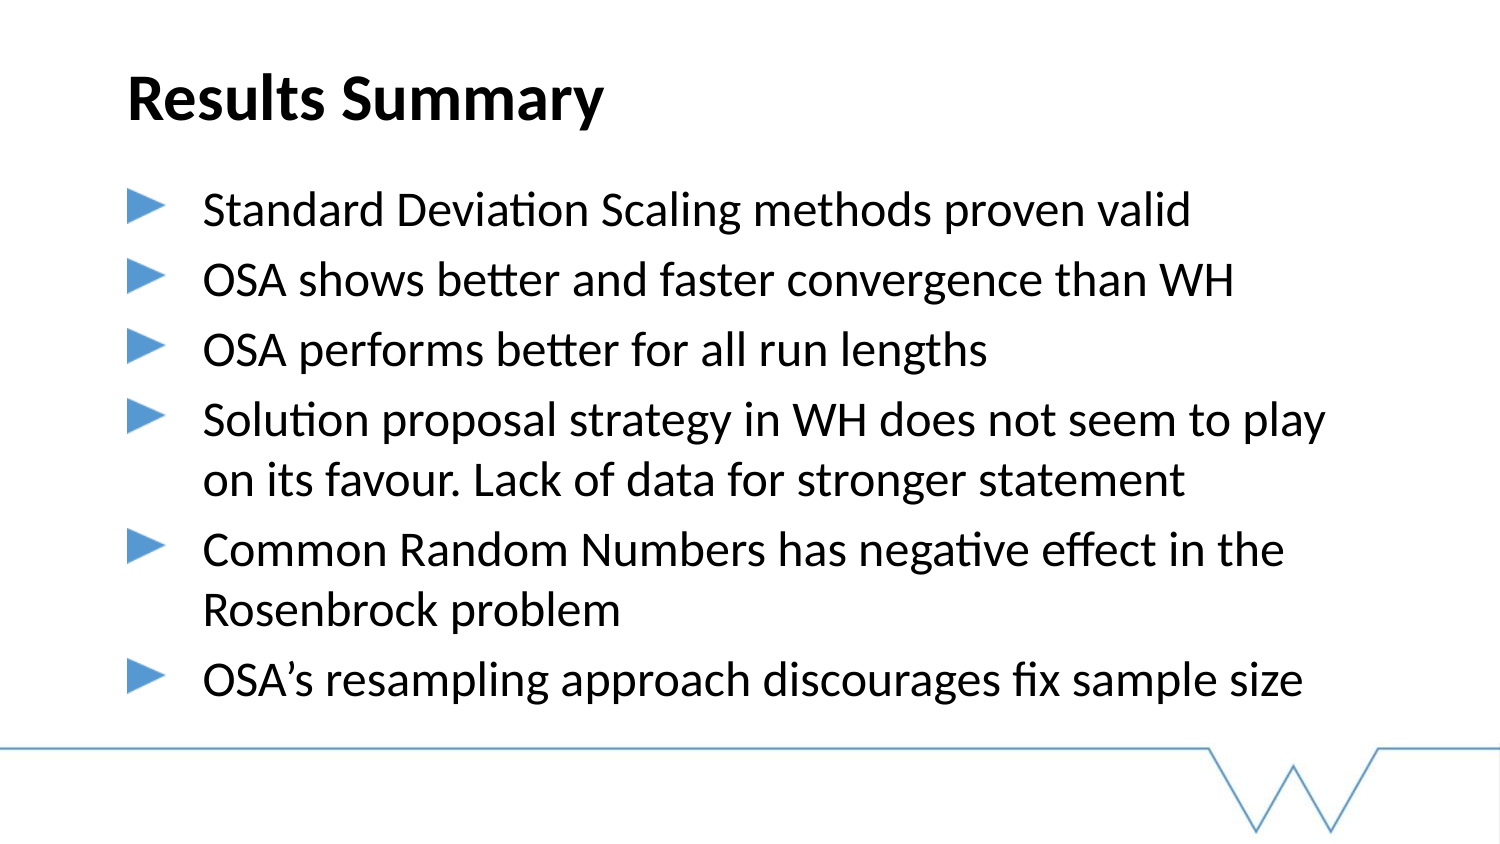

# Results Summary
Standard Deviation Scaling methods proven valid
OSA shows better and faster convergence than WH
OSA performs better for all run lengths
Solution proposal strategy in WH does not seem to play on its favour. Lack of data for stronger statement
Common Random Numbers has negative effect in the Rosenbrock problem
OSA’s resampling approach discourages fix sample size